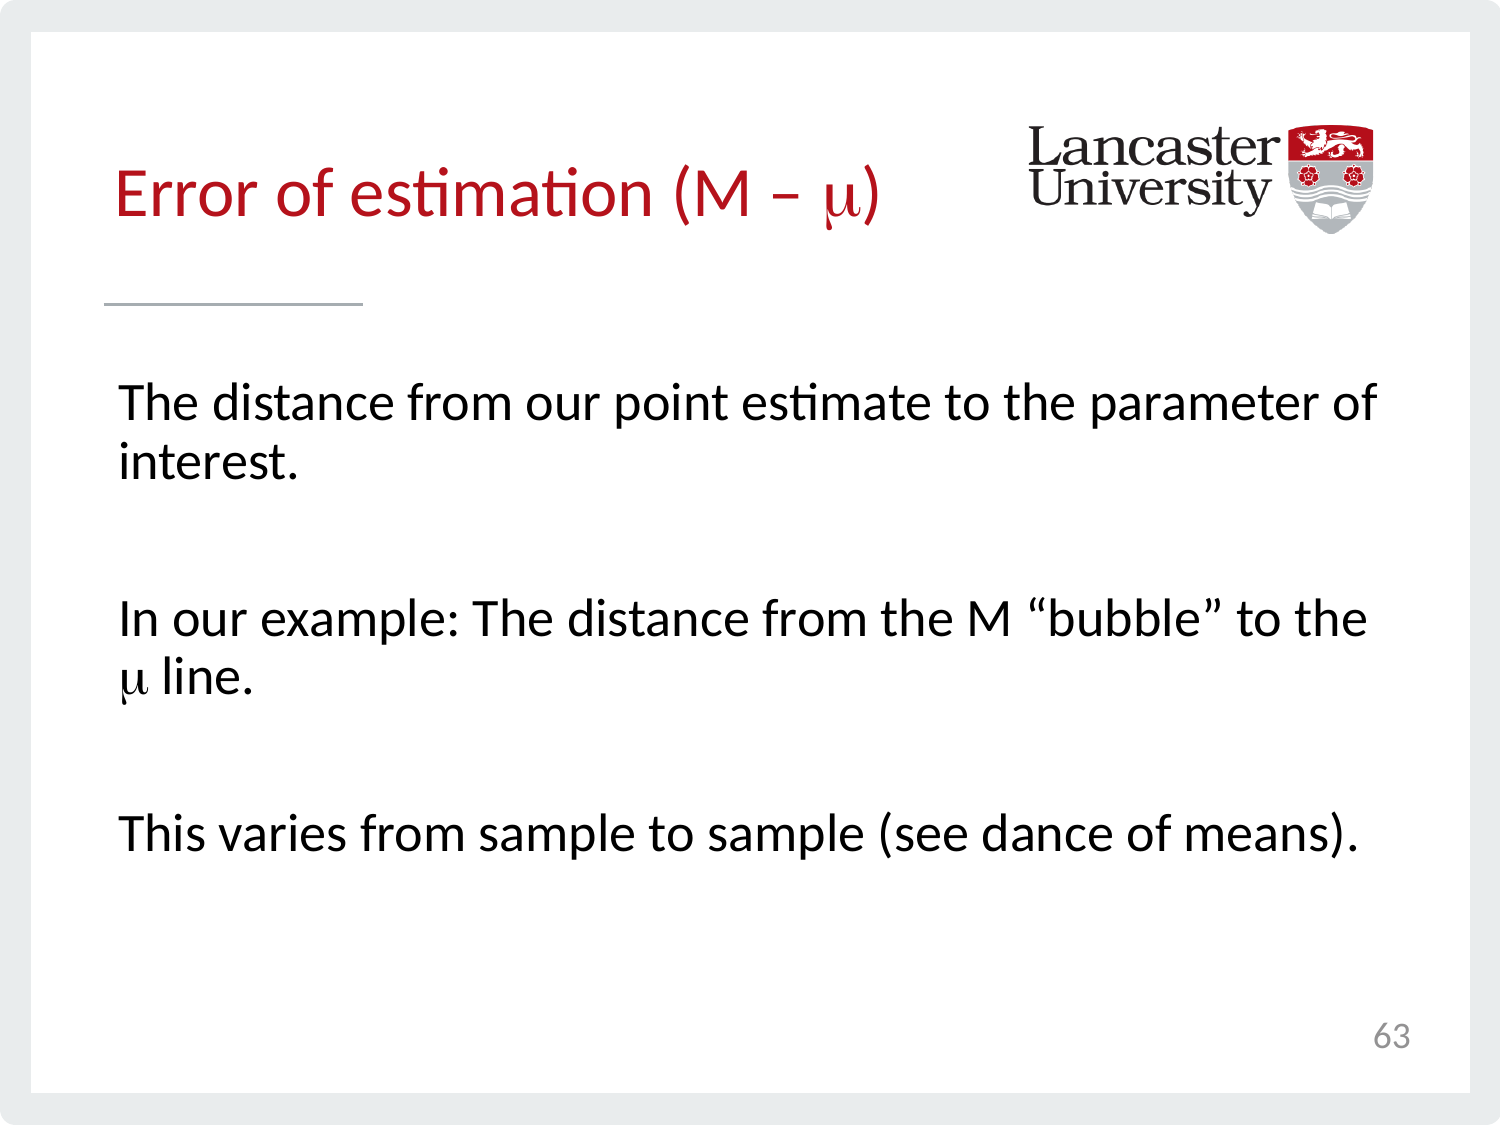

# Error of estimation (M – μ)
The distance from our point estimate to the parameter of interest.

In our example: The distance from the M “bubble” to the μ line.

This varies from sample to sample (see dance of means).
63